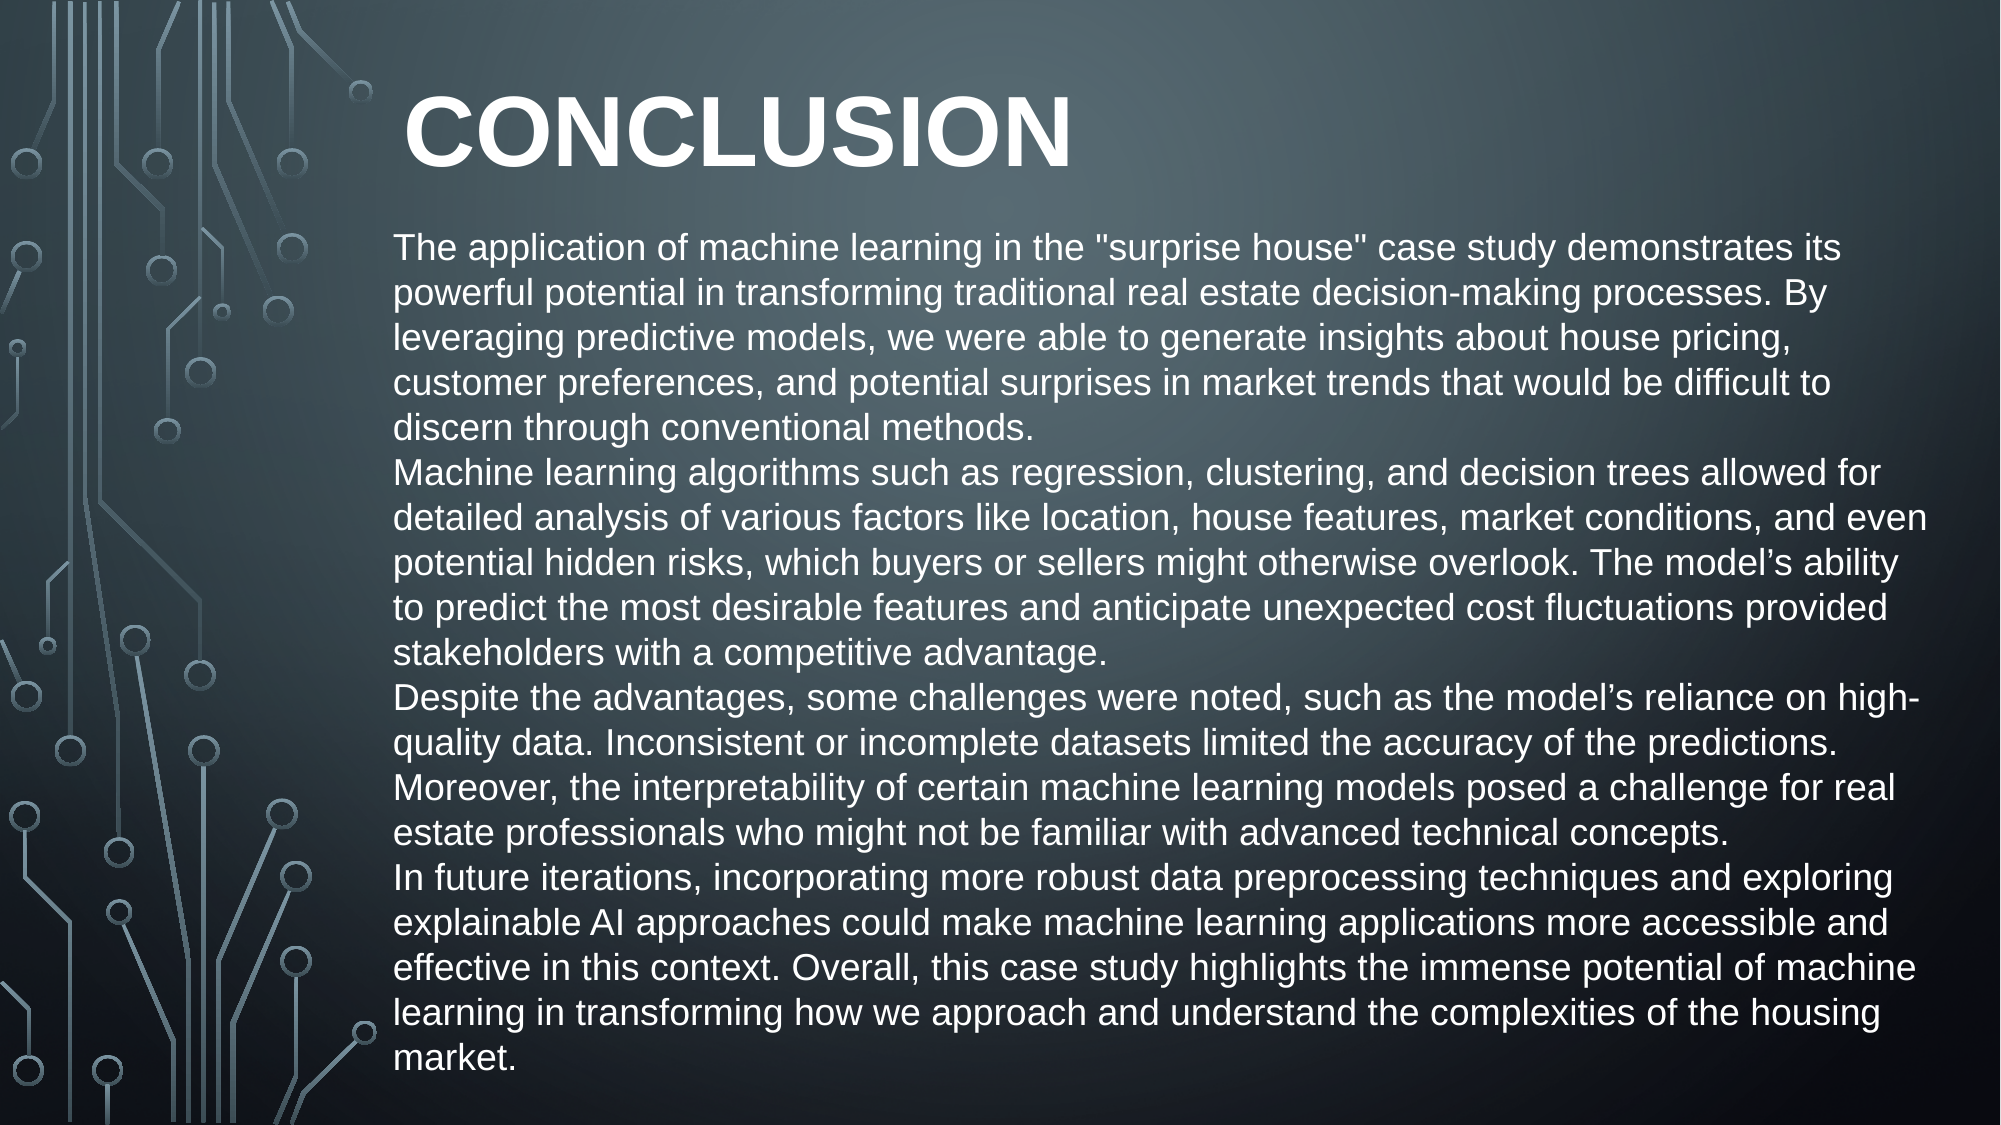

# COnclusion
The application of machine learning in the "surprise house" case study demonstrates its powerful potential in transforming traditional real estate decision-making processes. By leveraging predictive models, we were able to generate insights about house pricing, customer preferences, and potential surprises in market trends that would be difficult to discern through conventional methods.
Machine learning algorithms such as regression, clustering, and decision trees allowed for detailed analysis of various factors like location, house features, market conditions, and even potential hidden risks, which buyers or sellers might otherwise overlook. The model’s ability to predict the most desirable features and anticipate unexpected cost fluctuations provided stakeholders with a competitive advantage.
Despite the advantages, some challenges were noted, such as the model’s reliance on high-quality data. Inconsistent or incomplete datasets limited the accuracy of the predictions. Moreover, the interpretability of certain machine learning models posed a challenge for real estate professionals who might not be familiar with advanced technical concepts.
In future iterations, incorporating more robust data preprocessing techniques and exploring explainable AI approaches could make machine learning applications more accessible and effective in this context. Overall, this case study highlights the immense potential of machine learning in transforming how we approach and understand the complexities of the housing market.